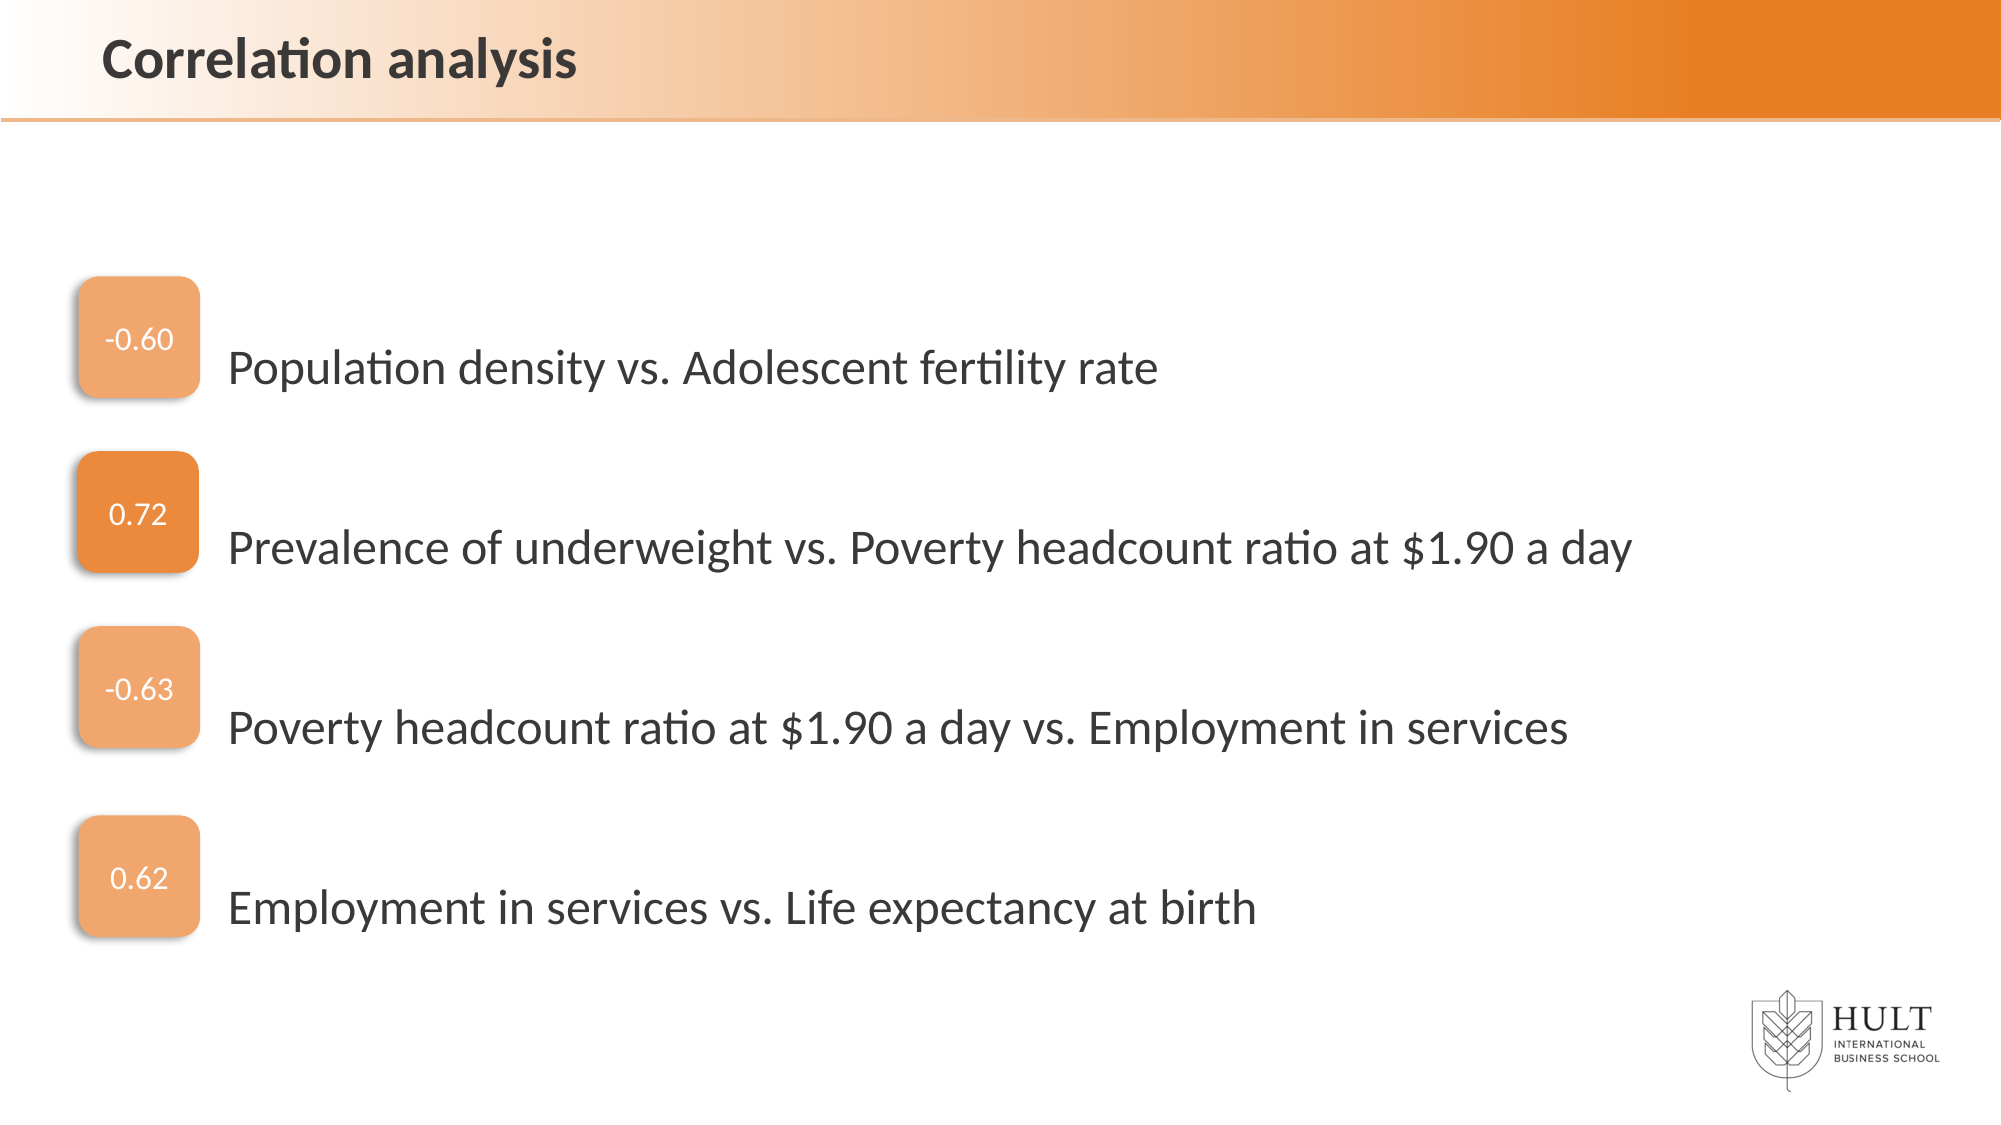

Correlation analysis
Population density vs. Adolescent fertility rate
Prevalence of underweight vs. Poverty headcount ratio at $1.90 a day
Poverty headcount ratio at $1.90 a day vs. Employment in services
Employment in services vs. Life expectancy at birth
-0.60
0.72
-0.63
0.62